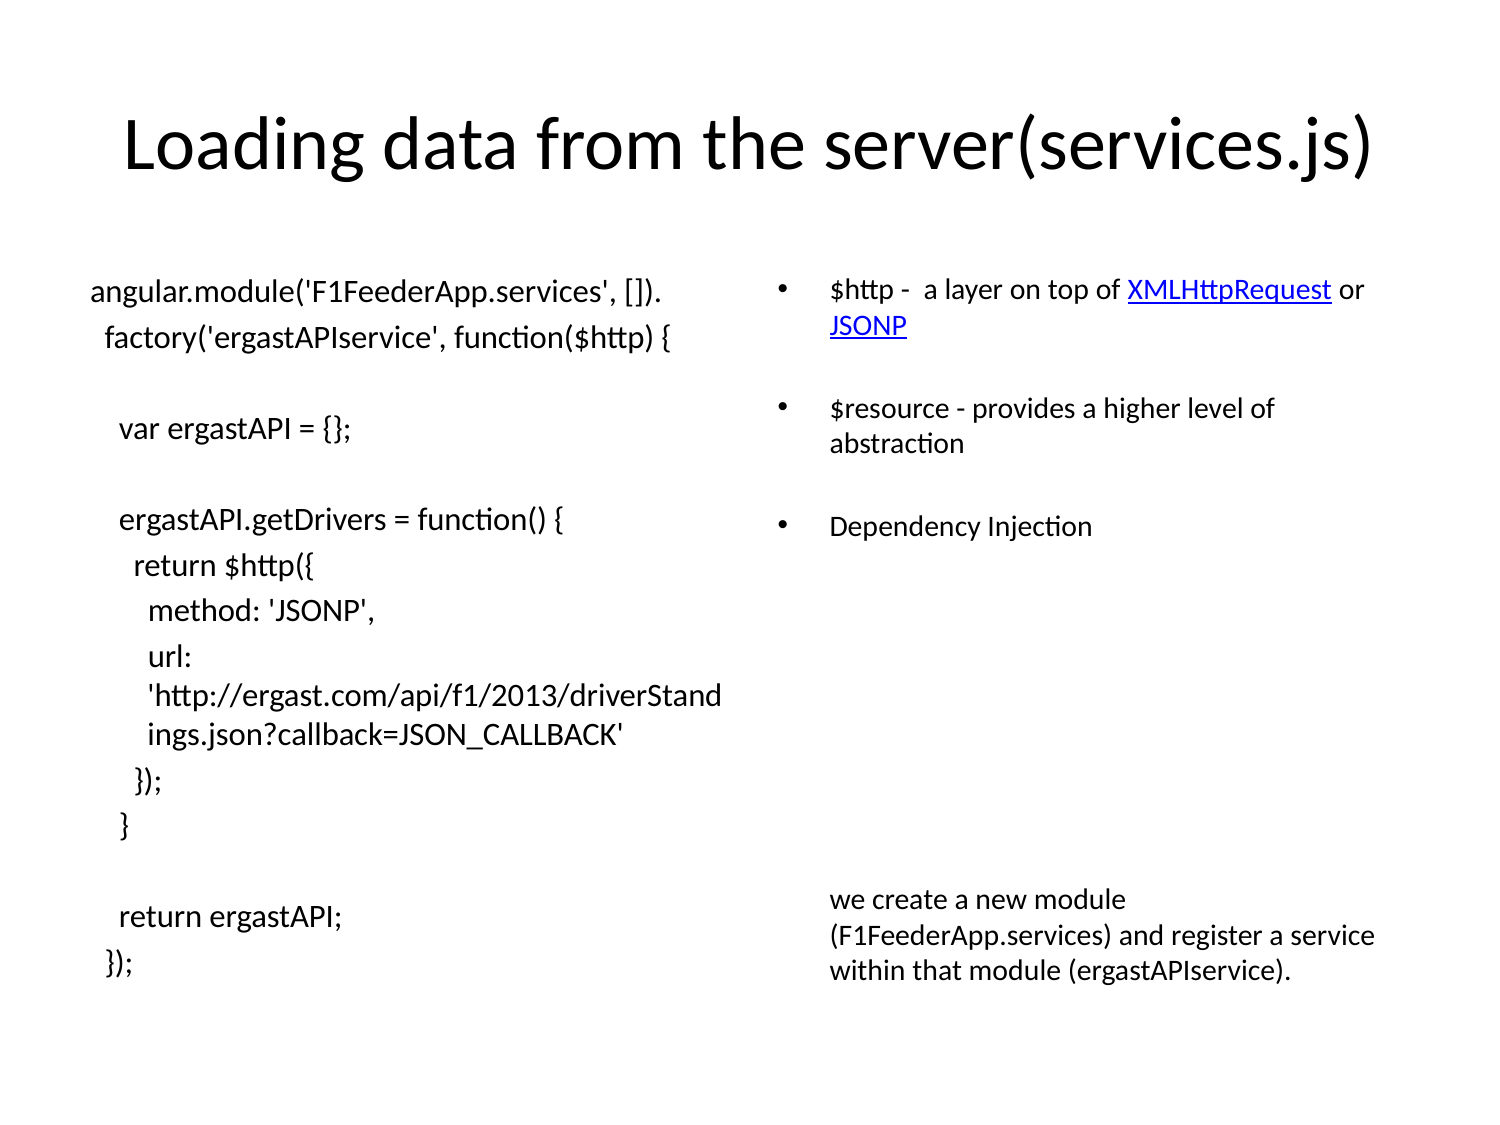

# Loading data from the server(services.js)
angular.module('F1FeederApp.services', []).
  factory('ergastAPIservice', function($http) {

    var ergastAPI = {};

    ergastAPI.getDrivers = function() {
      return $http({
        method: 'JSONP',
        url: 'http://ergast.com/api/f1/2013/driverStandings.json?callback=JSON_CALLBACK'
      });
    }

    return ergastAPI;
  });
$http -  a layer on top of XMLHttpRequest or JSONP

$resource - provides a higher level of abstraction

Dependency Injection

	we create a new module (F1FeederApp.services) and register a service within that module (ergastAPIservice).